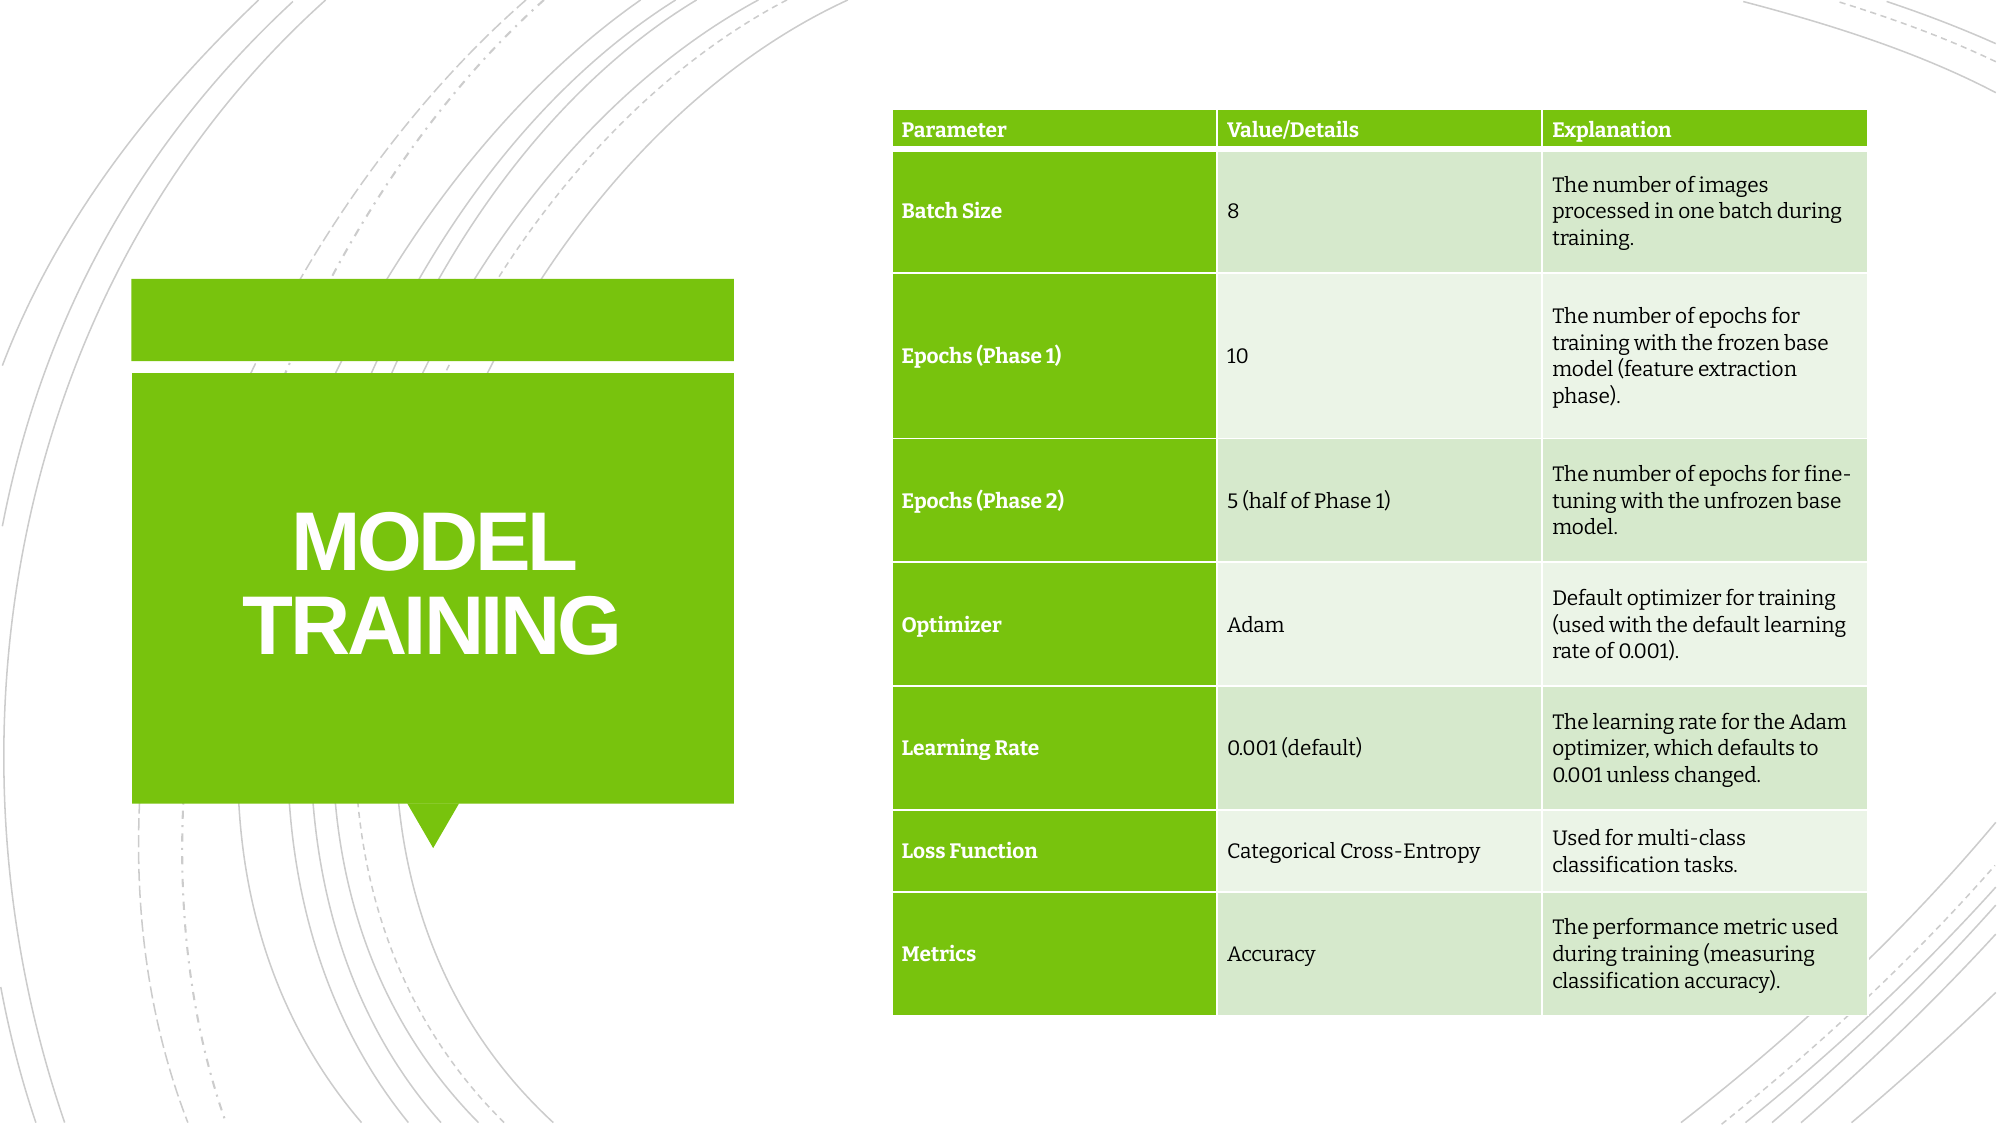

| Parameter | Value/Details | Explanation |
| --- | --- | --- |
| Batch Size | 8 | The number of images processed in one batch during training. |
| Epochs (Phase 1) | 10 | The number of epochs for training with the frozen base model (feature extraction phase). |
| Epochs (Phase 2) | 5 (half of Phase 1) | The number of epochs for fine-tuning with the unfrozen base model. |
| Optimizer | Adam | Default optimizer for training (used with the default learning rate of 0.001). |
| Learning Rate | 0.001 (default) | The learning rate for the Adam optimizer, which defaults to 0.001 unless changed. |
| Loss Function | Categorical Cross-Entropy | Used for multi-class classification tasks. |
| Metrics | Accuracy | The performance metric used during training (measuring classification accuracy). |
# MODEL TRAINING